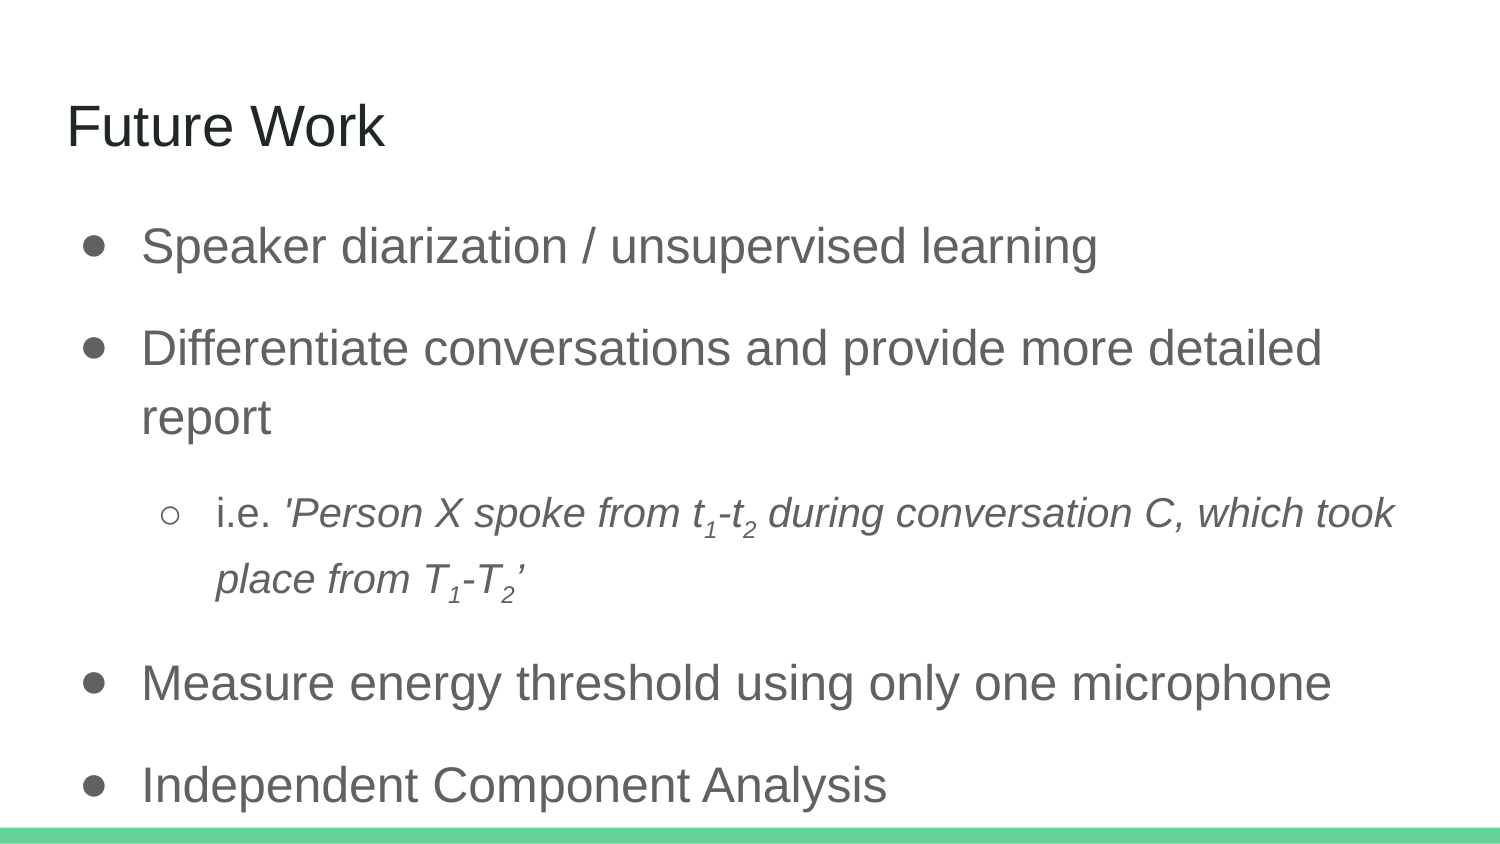

# Future Work
Speaker diarization / unsupervised learning
Differentiate conversations and provide more detailed report
i.e. 'Person X spoke from t1-t2 during conversation C, which took place from T1-T2’
Measure energy threshold using only one microphone
Independent Component Analysis
Separate out speakers speaking at same time